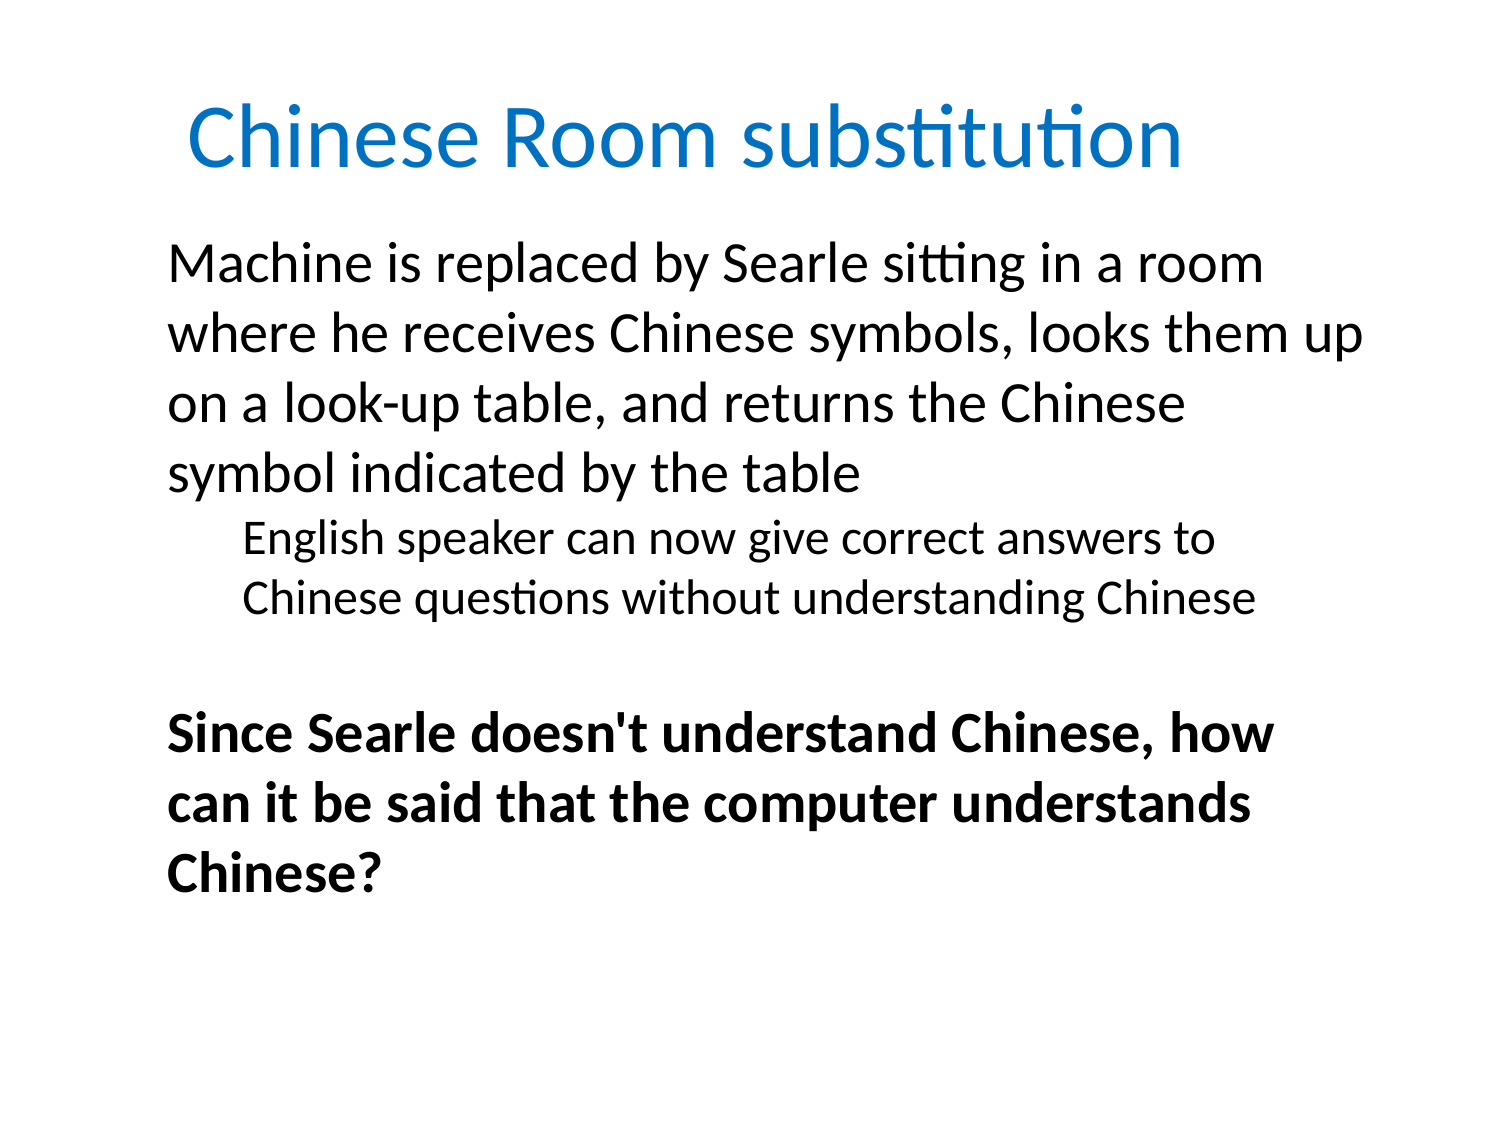

# Chinese Room substitution
Machine is replaced by Searle sitting in a room where he receives Chinese symbols, looks them up on a look-up table, and returns the Chinese symbol indicated by the table
English speaker can now give correct answers to Chinese questions without understanding Chinese

Since Searle doesn't understand Chinese, how can it be said that the computer understands Chinese?